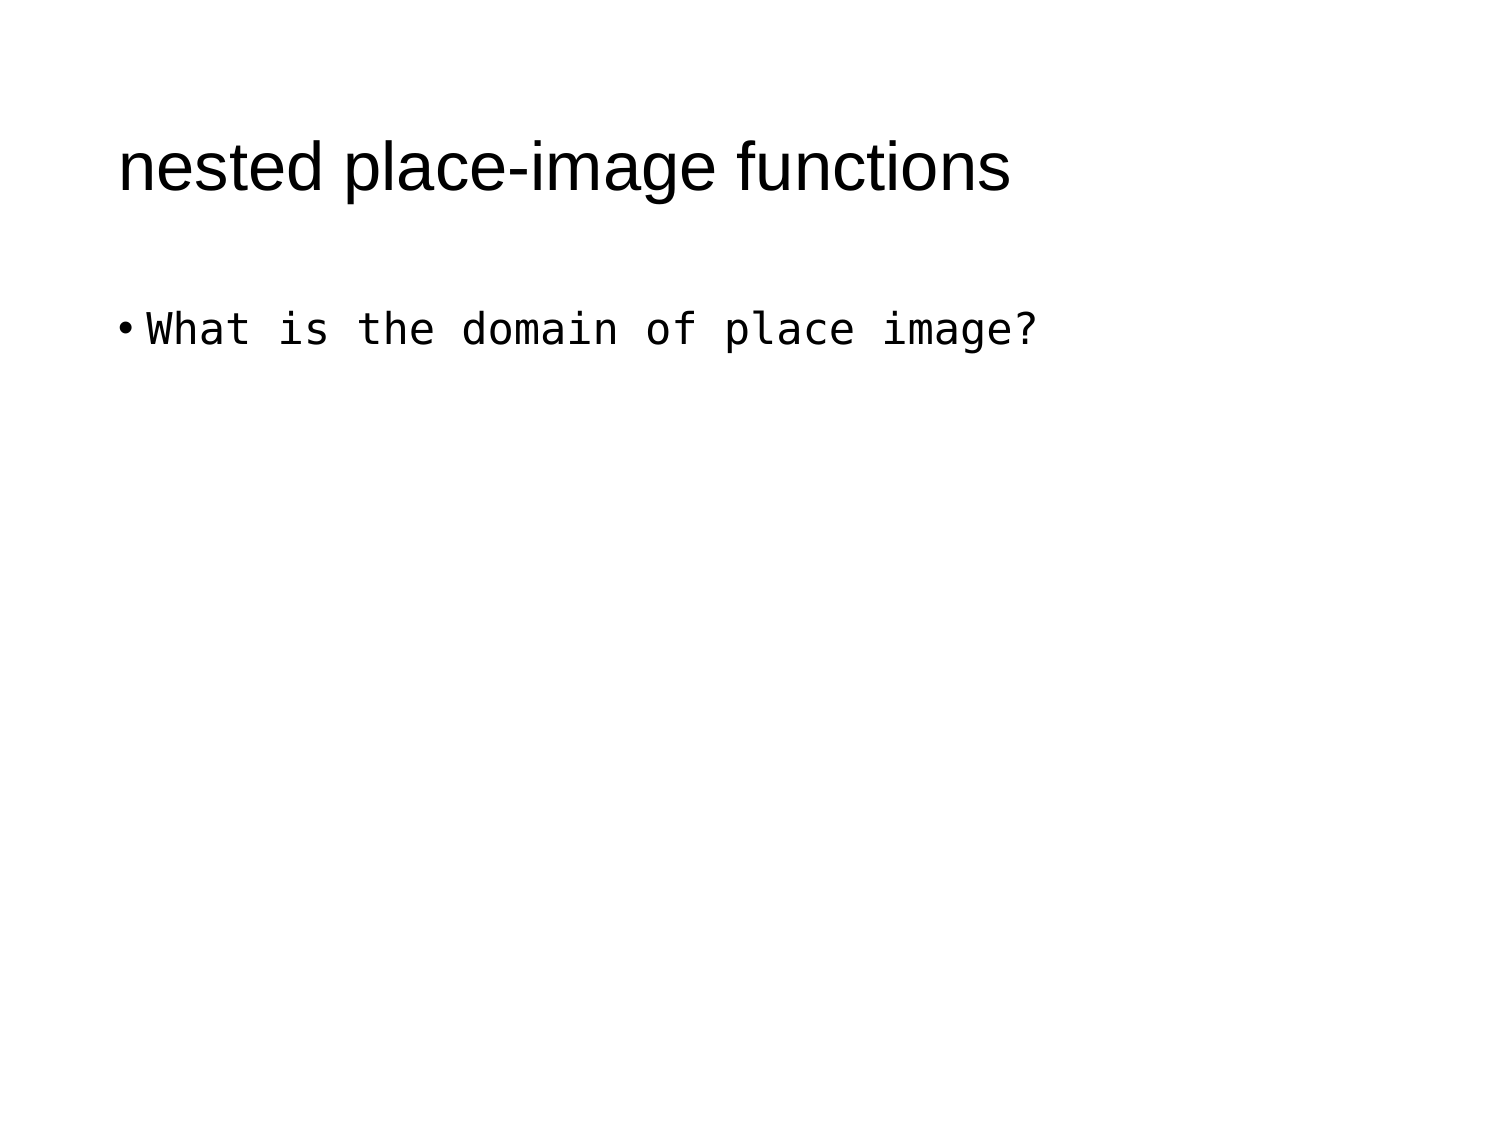

# nested place-image functions
What is the domain of place image?